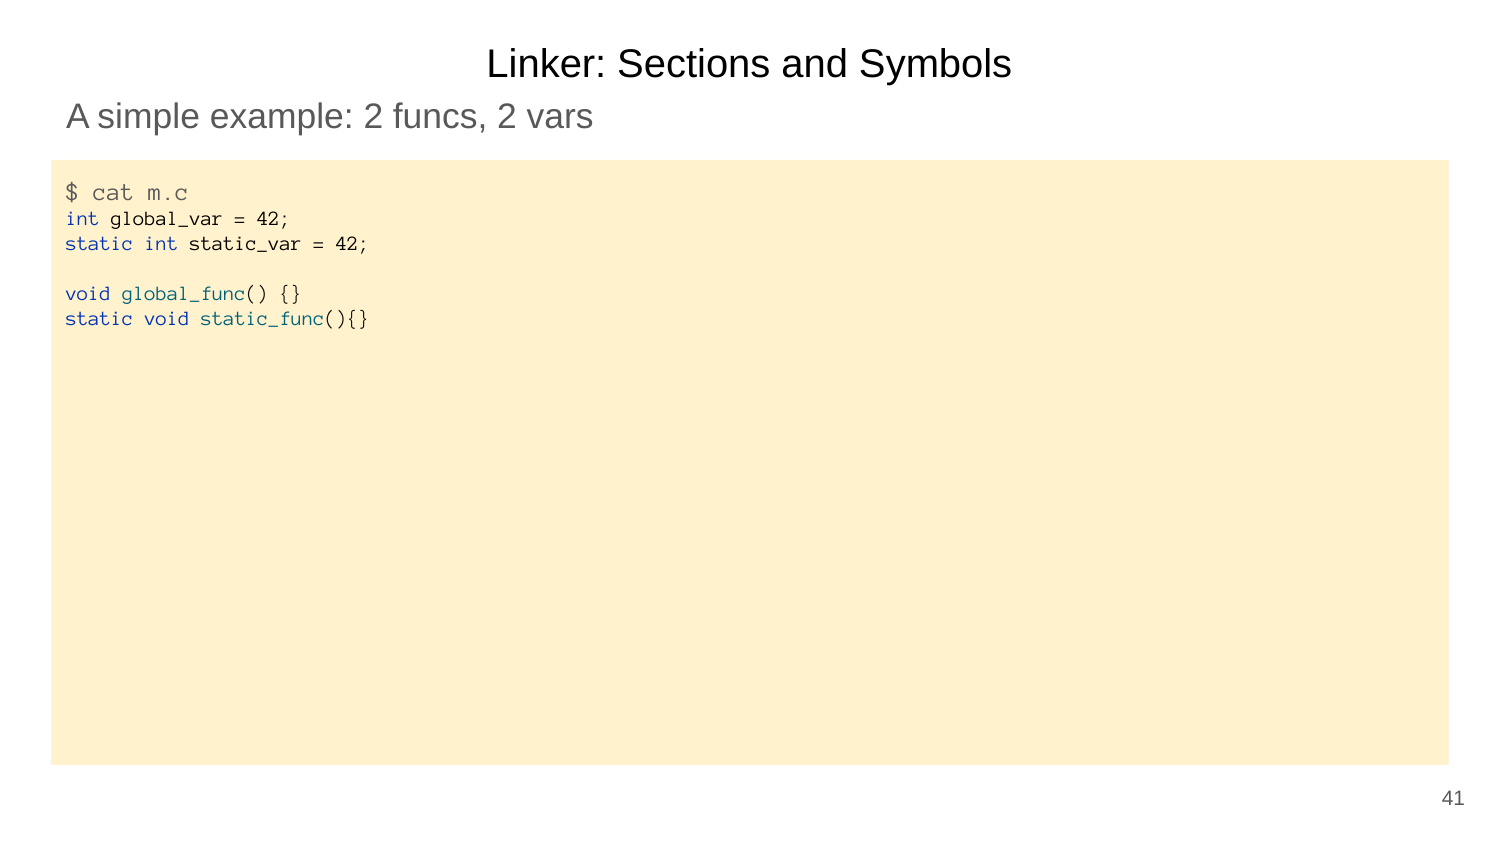

Linker: Sections and Symbols
A simple example: 2 funcs, 2 vars

$ cat m.c
int global_var = 42;
static int static_var = 42;

void global_func() {}
static void static_func(){}

41